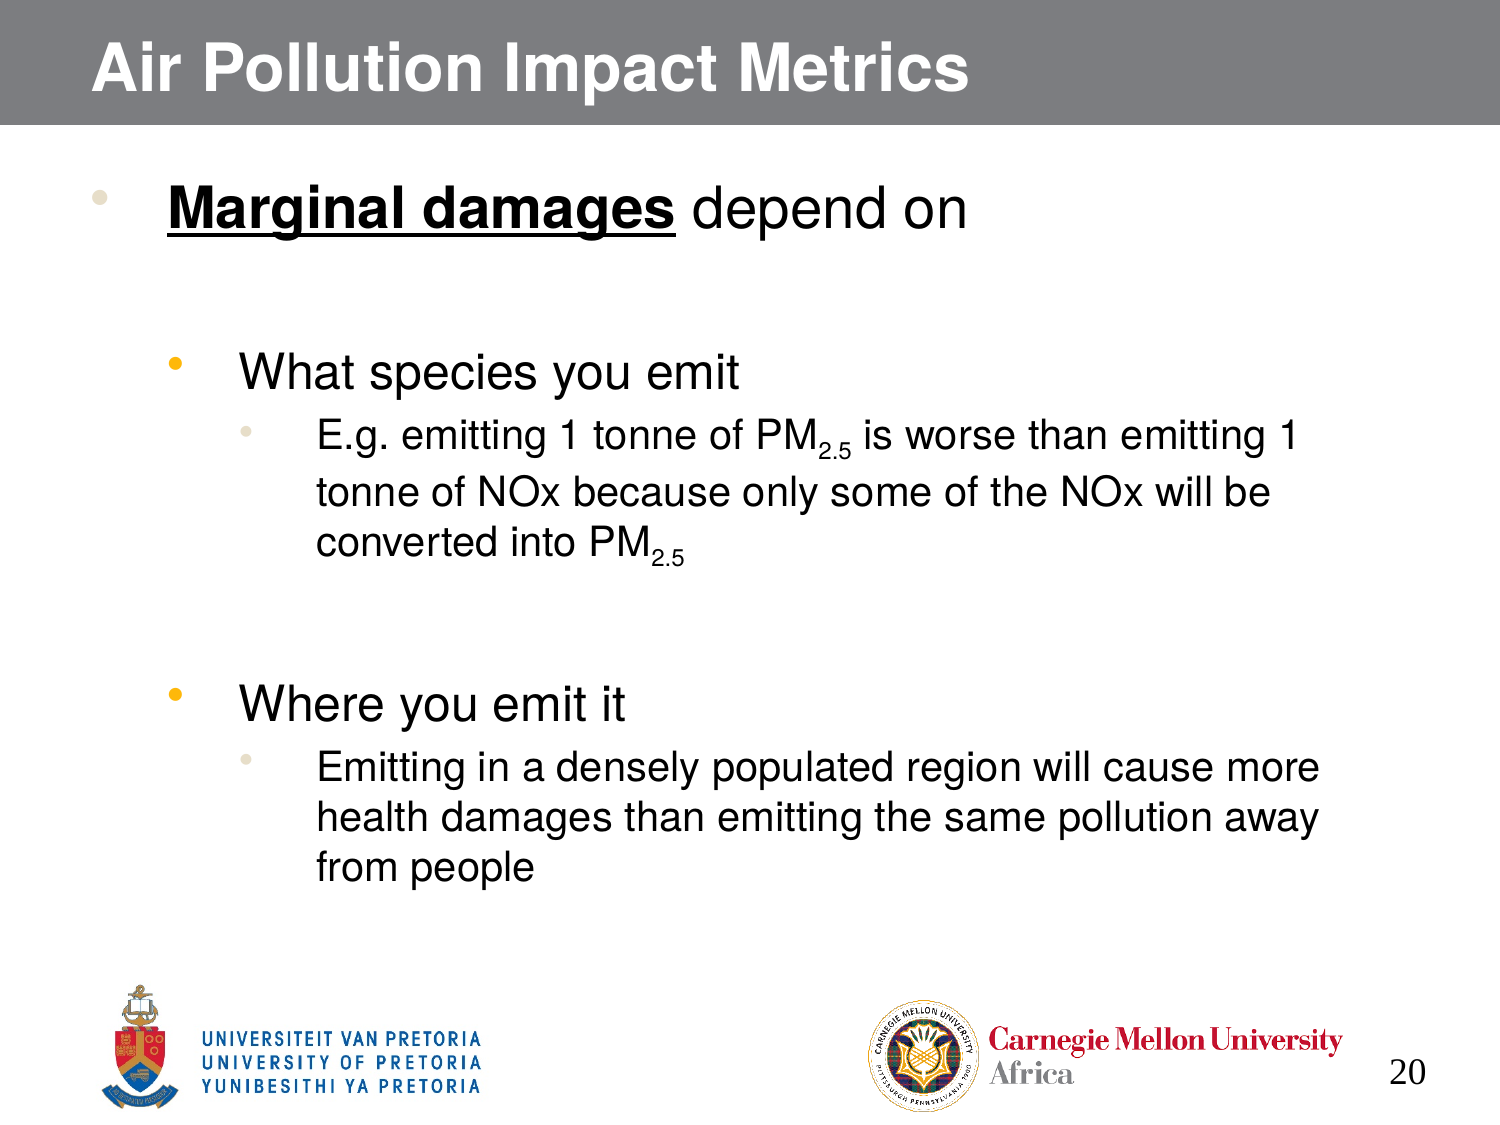

# Air Pollution Impact Metrics
Marginal damages depend on

What species you emit
E.g. emitting 1 tonne of PM2.5 is worse than emitting 1 tonne of NOx because only some of the NOx will be converted into PM2.5

Where you emit it
Emitting in a densely populated region will cause more health damages than emitting the same pollution away from people